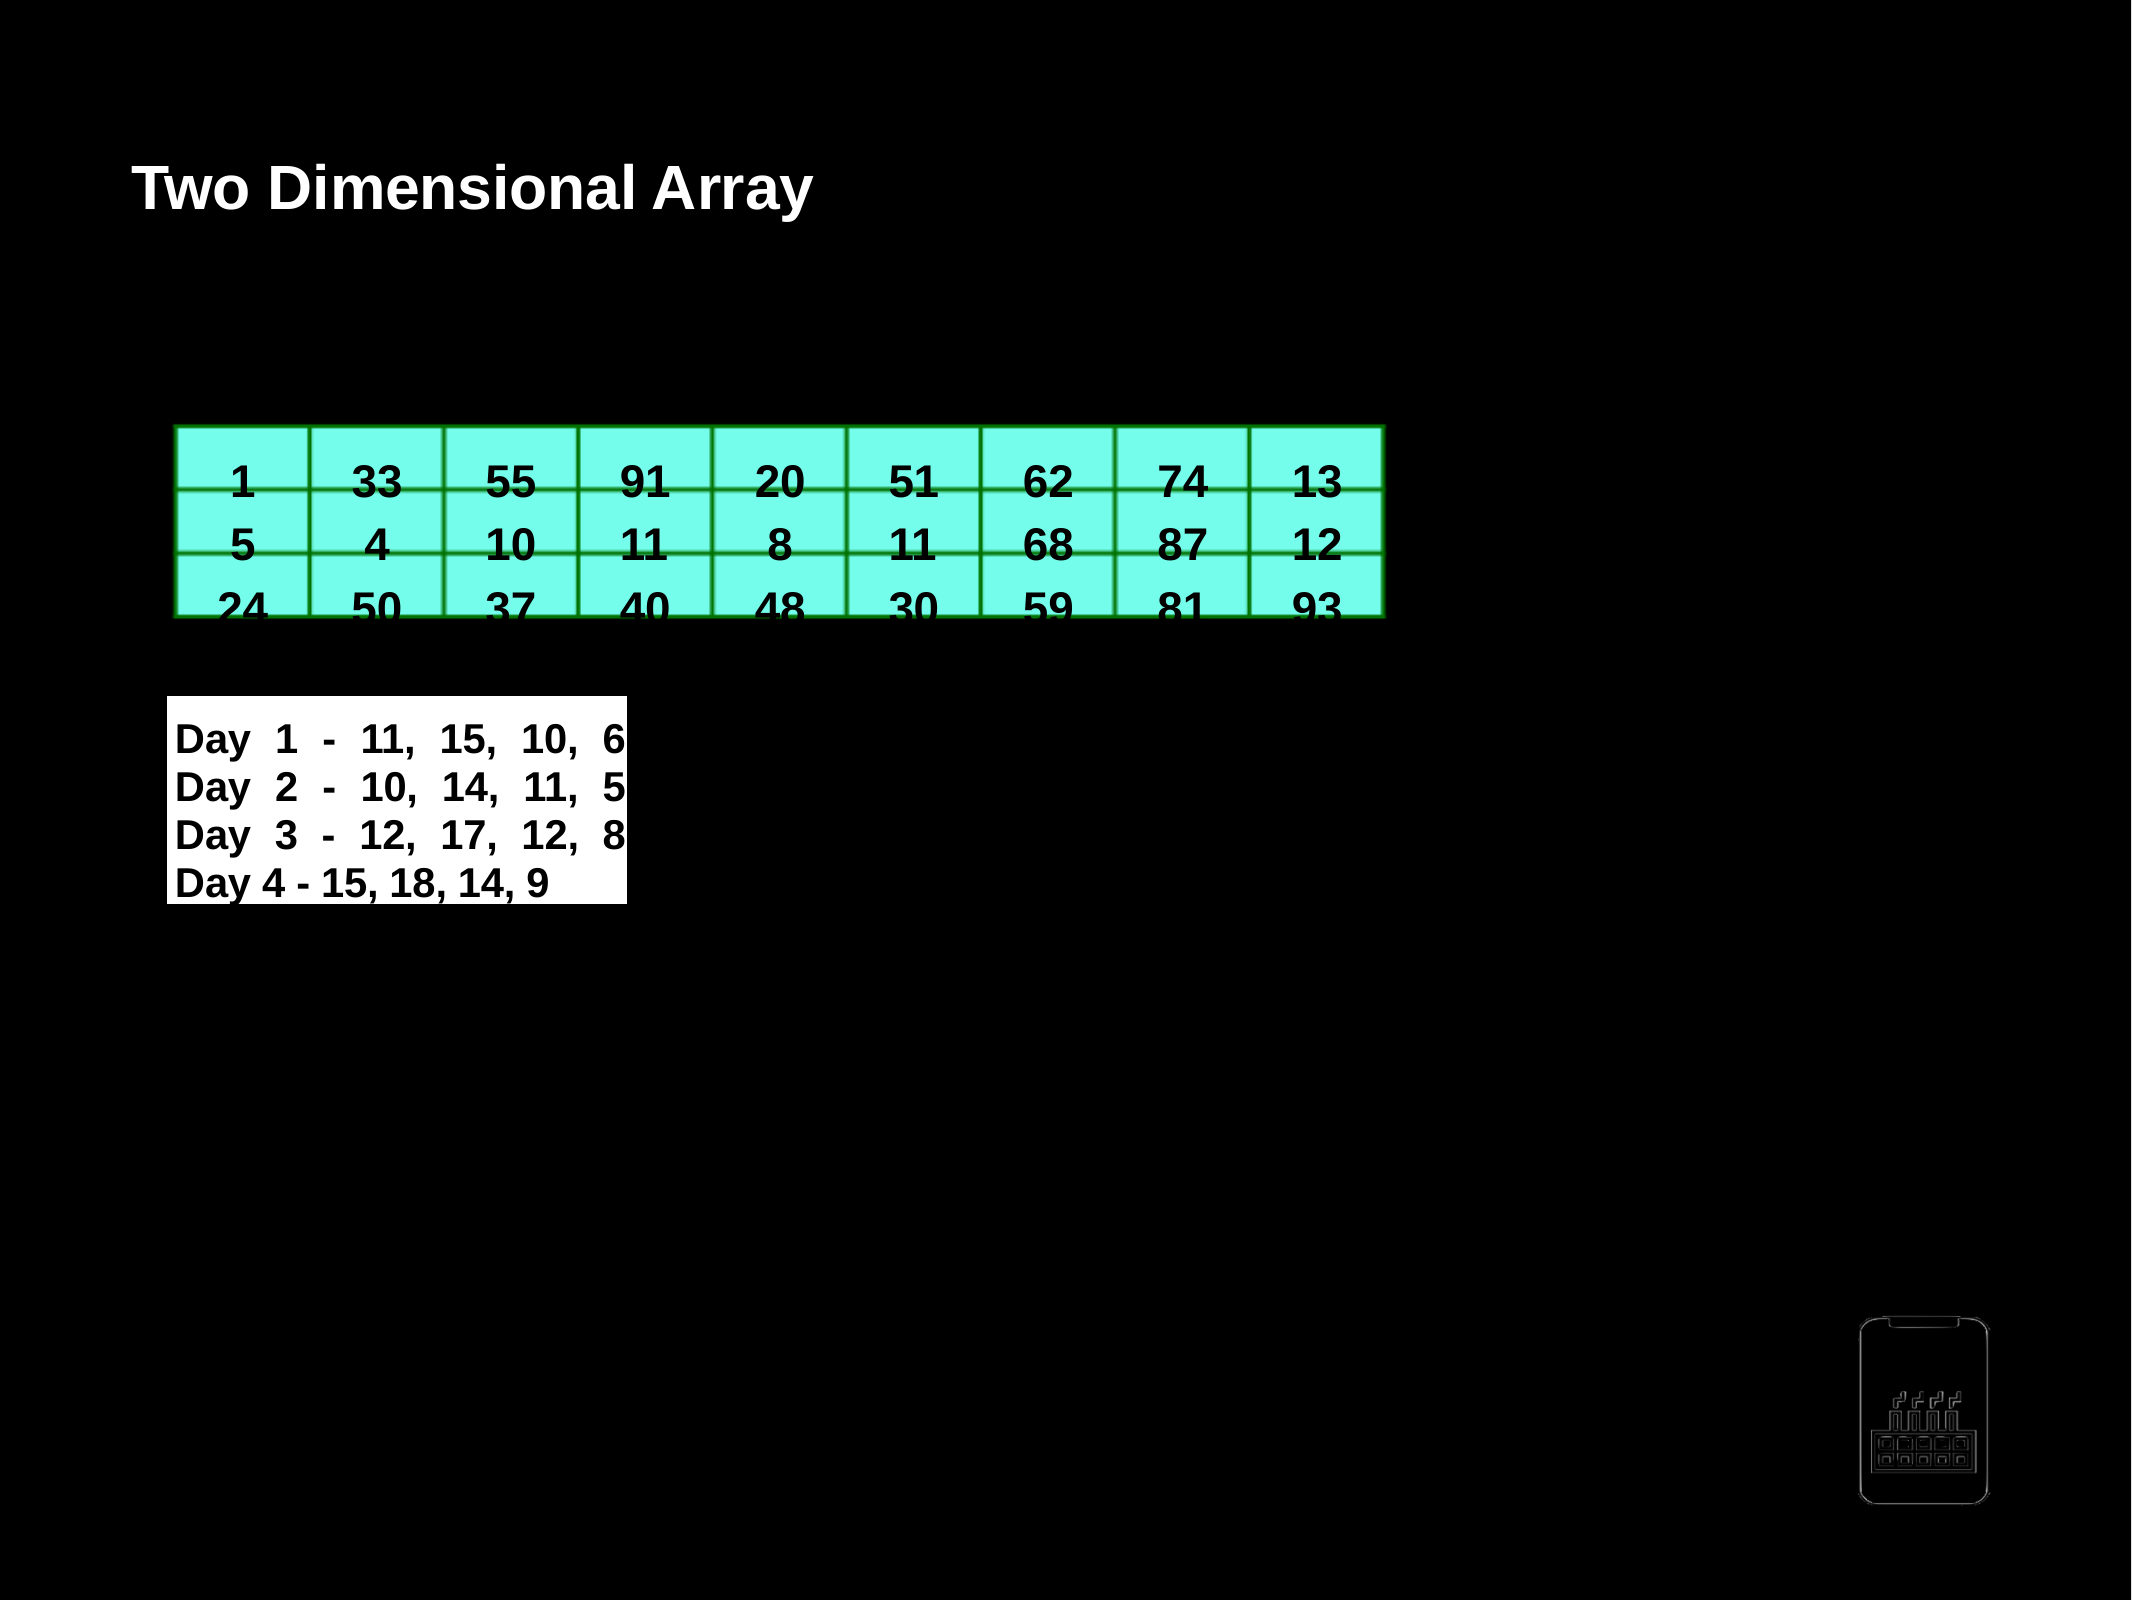

Two Dimensional Array
An array with a bunch of values having been declared with double index.
a[i][j] —> i and j between 0 and n

1 5 24
33 4 50
55 10 37
91 11 40
20 8 48
51 11 30
62 68 59
74 87 81
13 12 93

Day 1 - 11, 15, 10, 6 Day 2 - 10, 14, 11, 5 Day 3 - 12, 17, 12, 8 Day 4 - 15, 18, 14, 9
When we create an array , we:
•Assign it to a variable •Define the type of elements that it will store •Define its size (the maximum numbers of elements)

AppMillers
www.appmillers.com